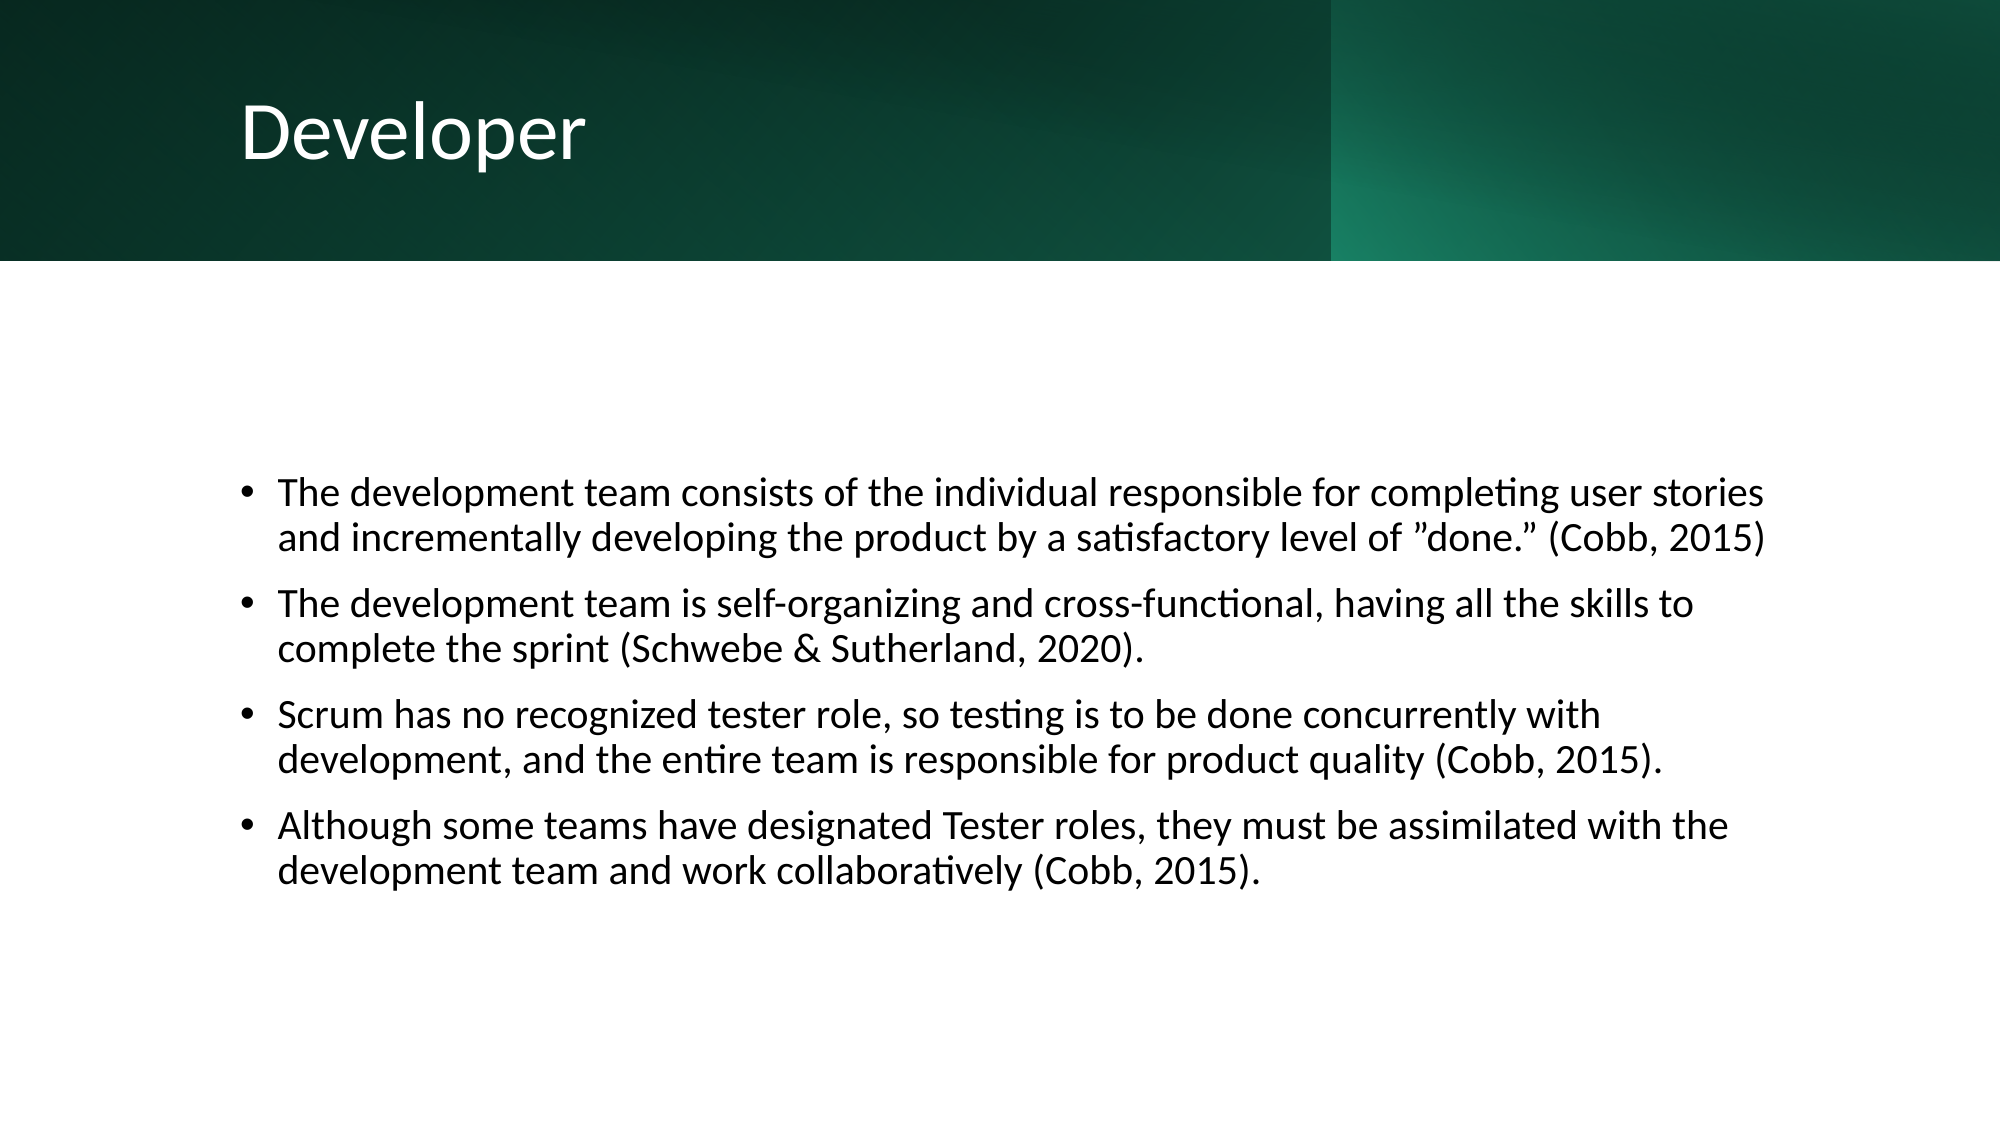

# Developer
The development team consists of the individual responsible for completing user stories and incrementally developing the product by a satisfactory level of ”done.” (Cobb, 2015)
The development team is self-organizing and cross-functional, having all the skills to complete the sprint (Schwebe & Sutherland, 2020).
Scrum has no recognized tester role, so testing is to be done concurrently with development, and the entire team is responsible for product quality (Cobb, 2015).
Although some teams have designated Tester roles, they must be assimilated with the development team and work collaboratively (Cobb, 2015).